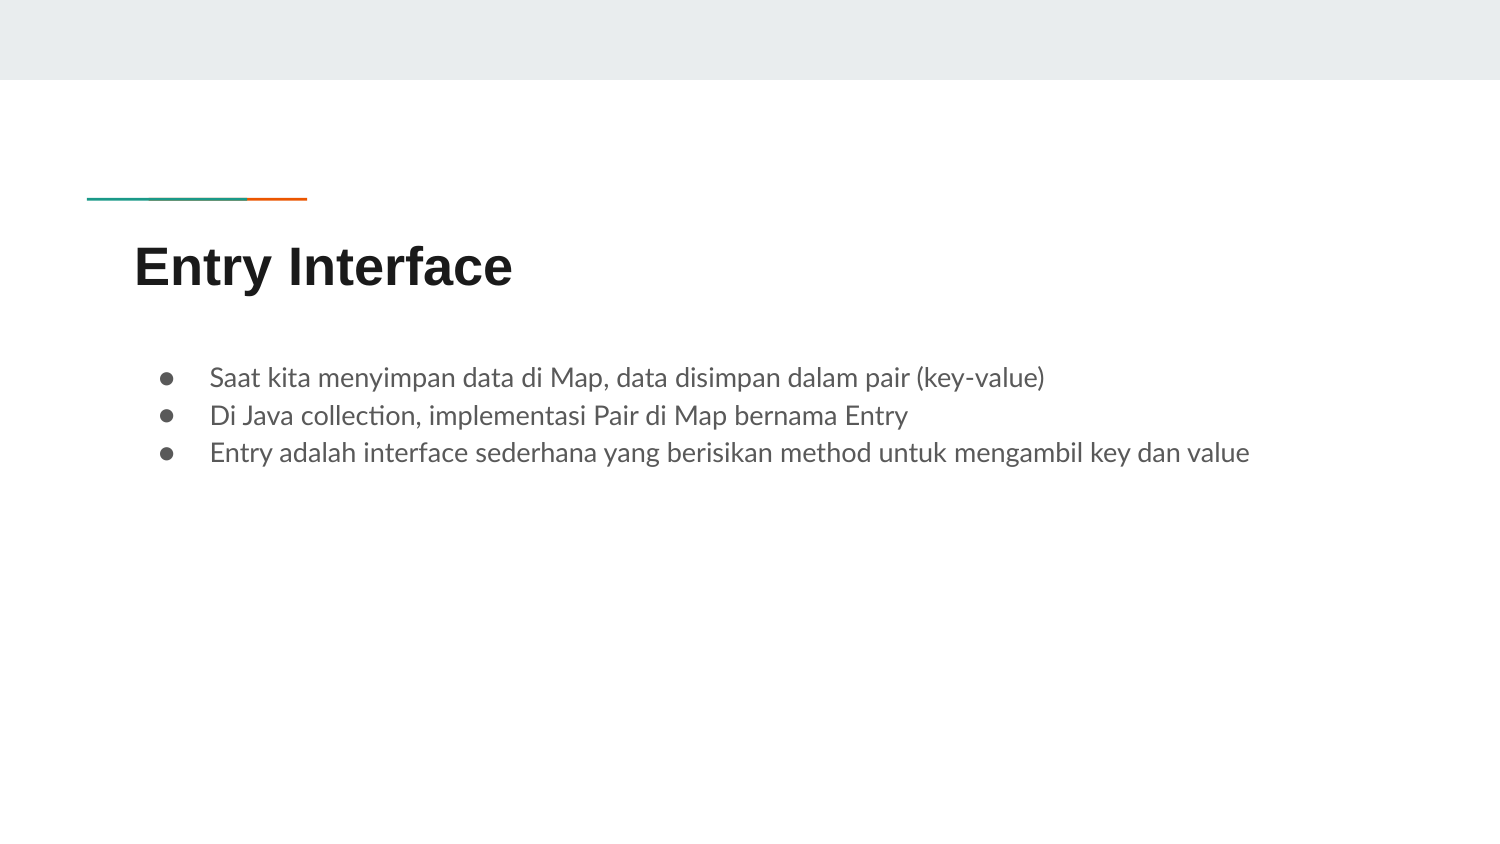

# Entry Interface
Saat kita menyimpan data di Map, data disimpan dalam pair (key-value)
Di Java collection, implementasi Pair di Map bernama Entry
Entry adalah interface sederhana yang berisikan method untuk mengambil key dan value